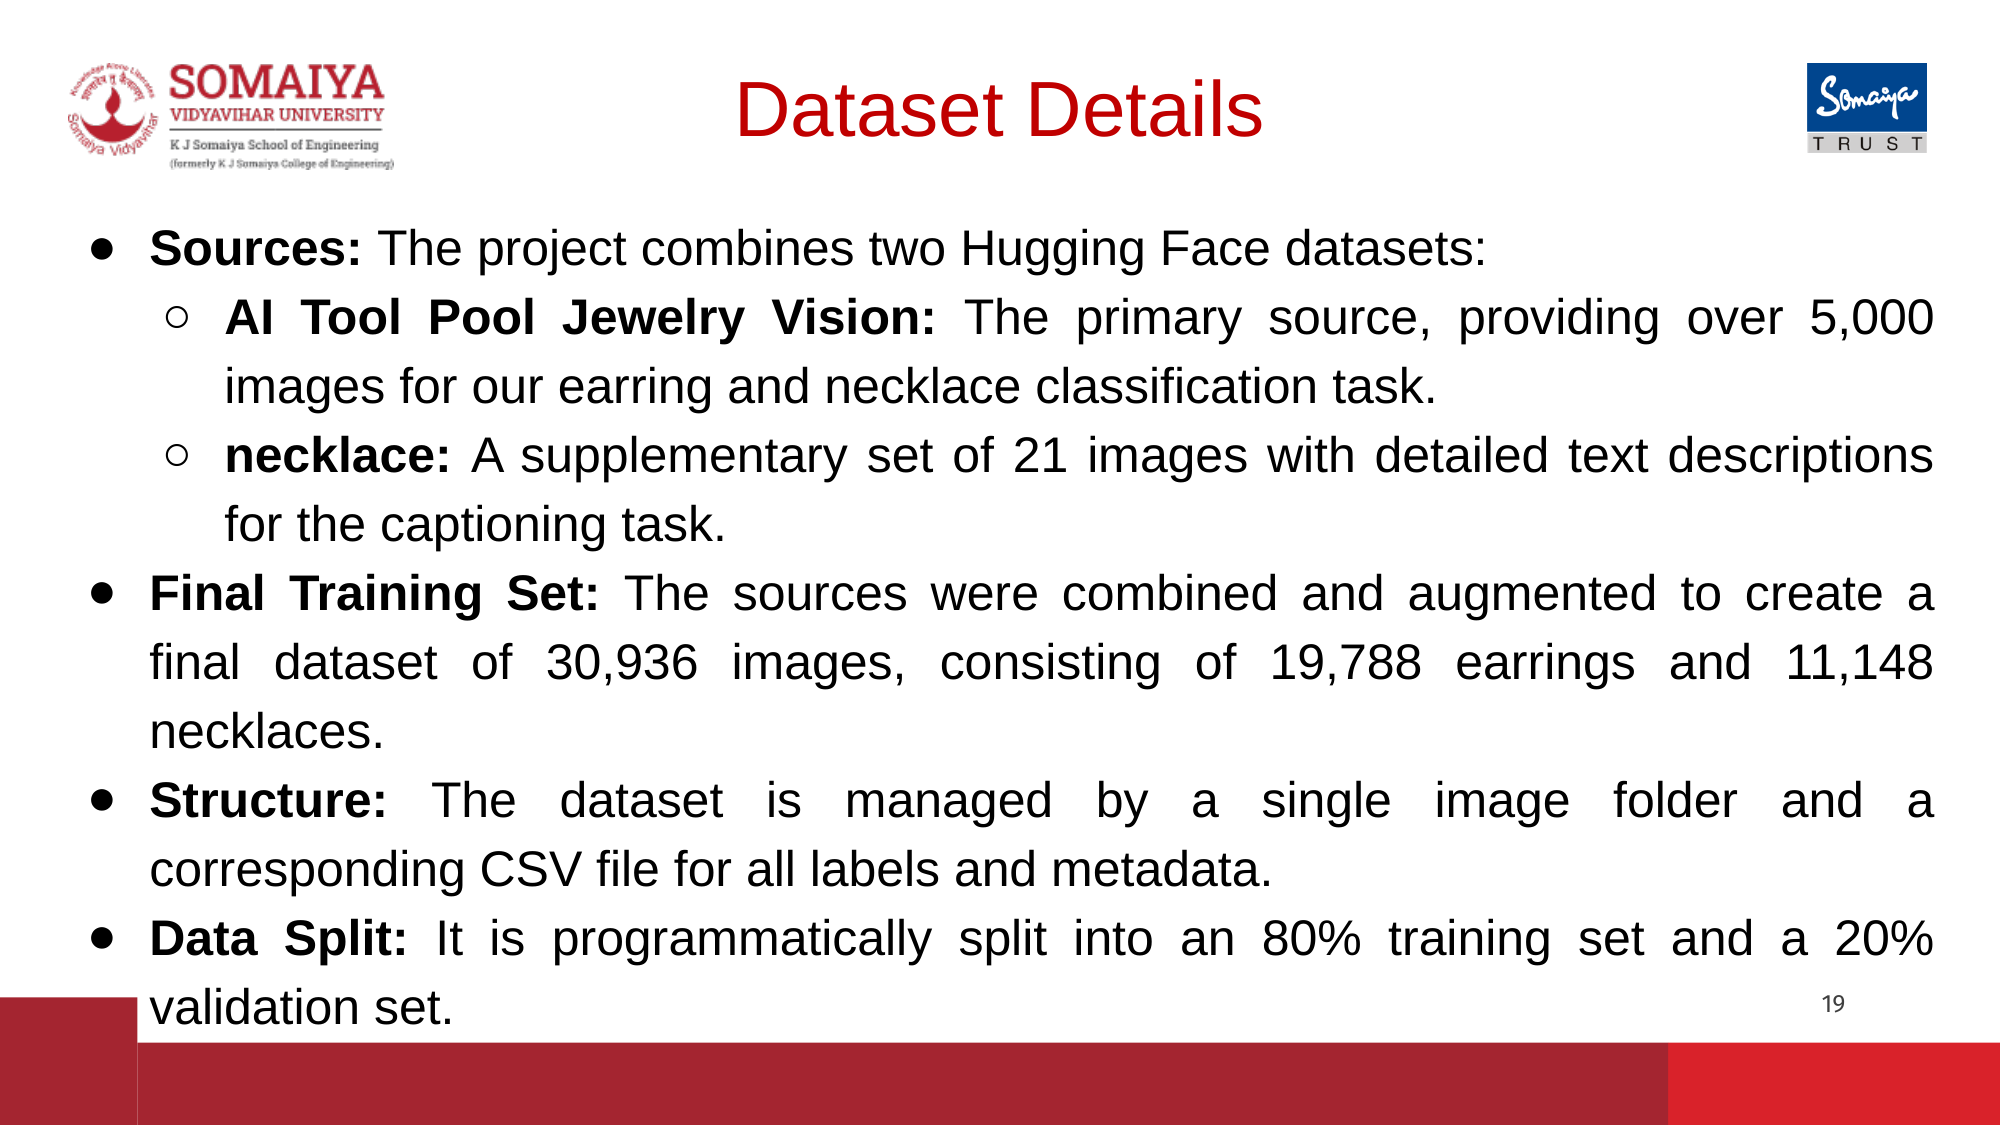

# Dataset Details
Sources: The project combines two Hugging Face datasets:
AI Tool Pool Jewelry Vision: The primary source, providing over 5,000 images for our earring and necklace classification task.
necklace: A supplementary set of 21 images with detailed text descriptions for the captioning task.
Final Training Set: The sources were combined and augmented to create a final dataset of 30,936 images, consisting of 19,788 earrings and 11,148 necklaces.
Structure: The dataset is managed by a single image folder and a corresponding CSV file for all labels and metadata.
Data Split: It is programmatically split into an 80% training set and a 20% validation set.
19